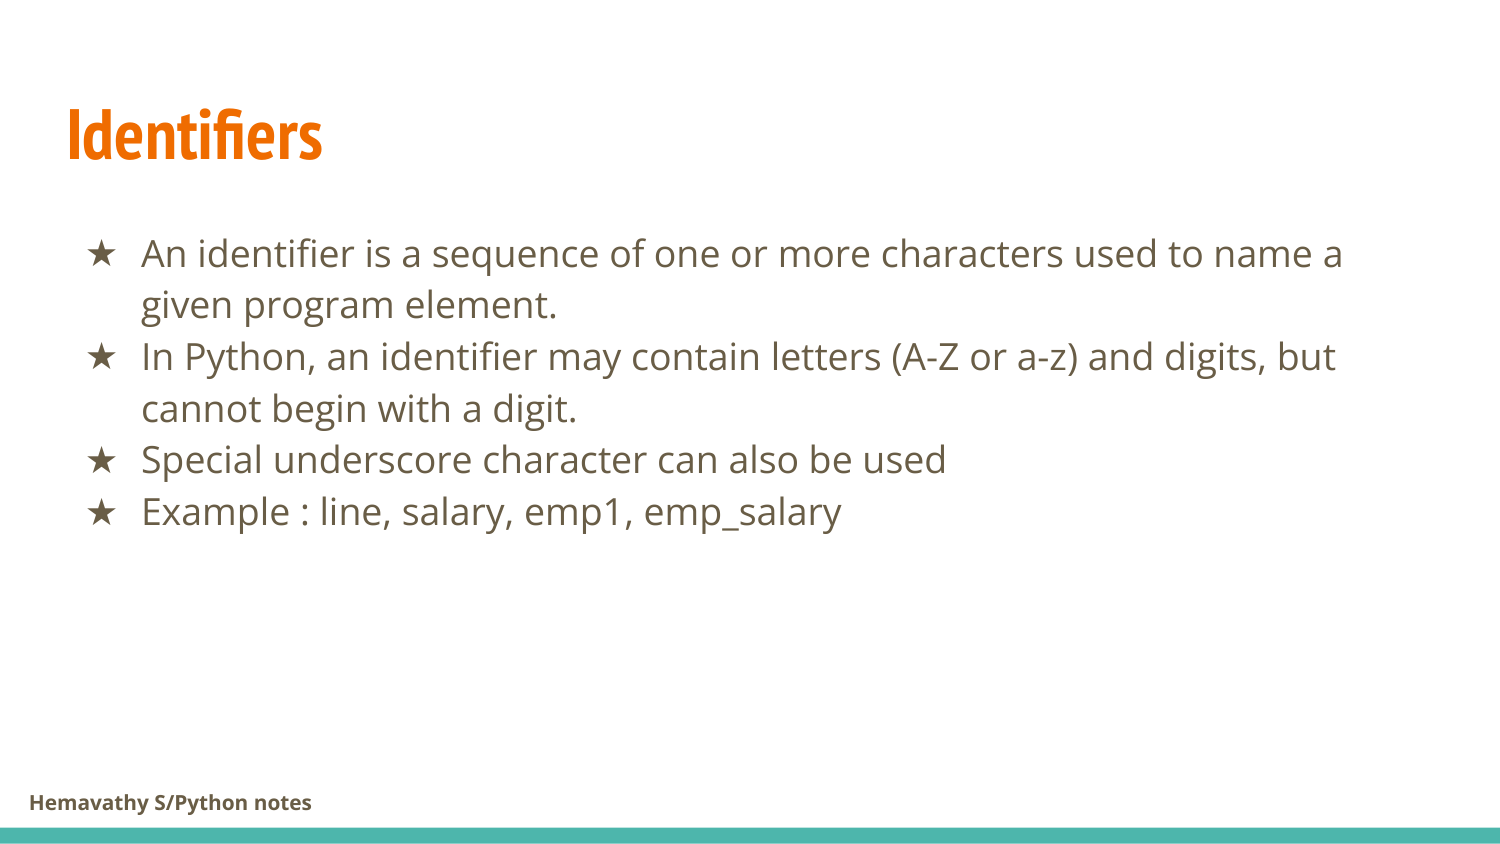

# Identifiers
An identifier is a sequence of one or more characters used to name a given program element.
In Python, an identifier may contain letters (A-Z or a-z) and digits, but cannot begin with a digit.
Special underscore character can also be used
Example : line, salary, emp1, emp_salary